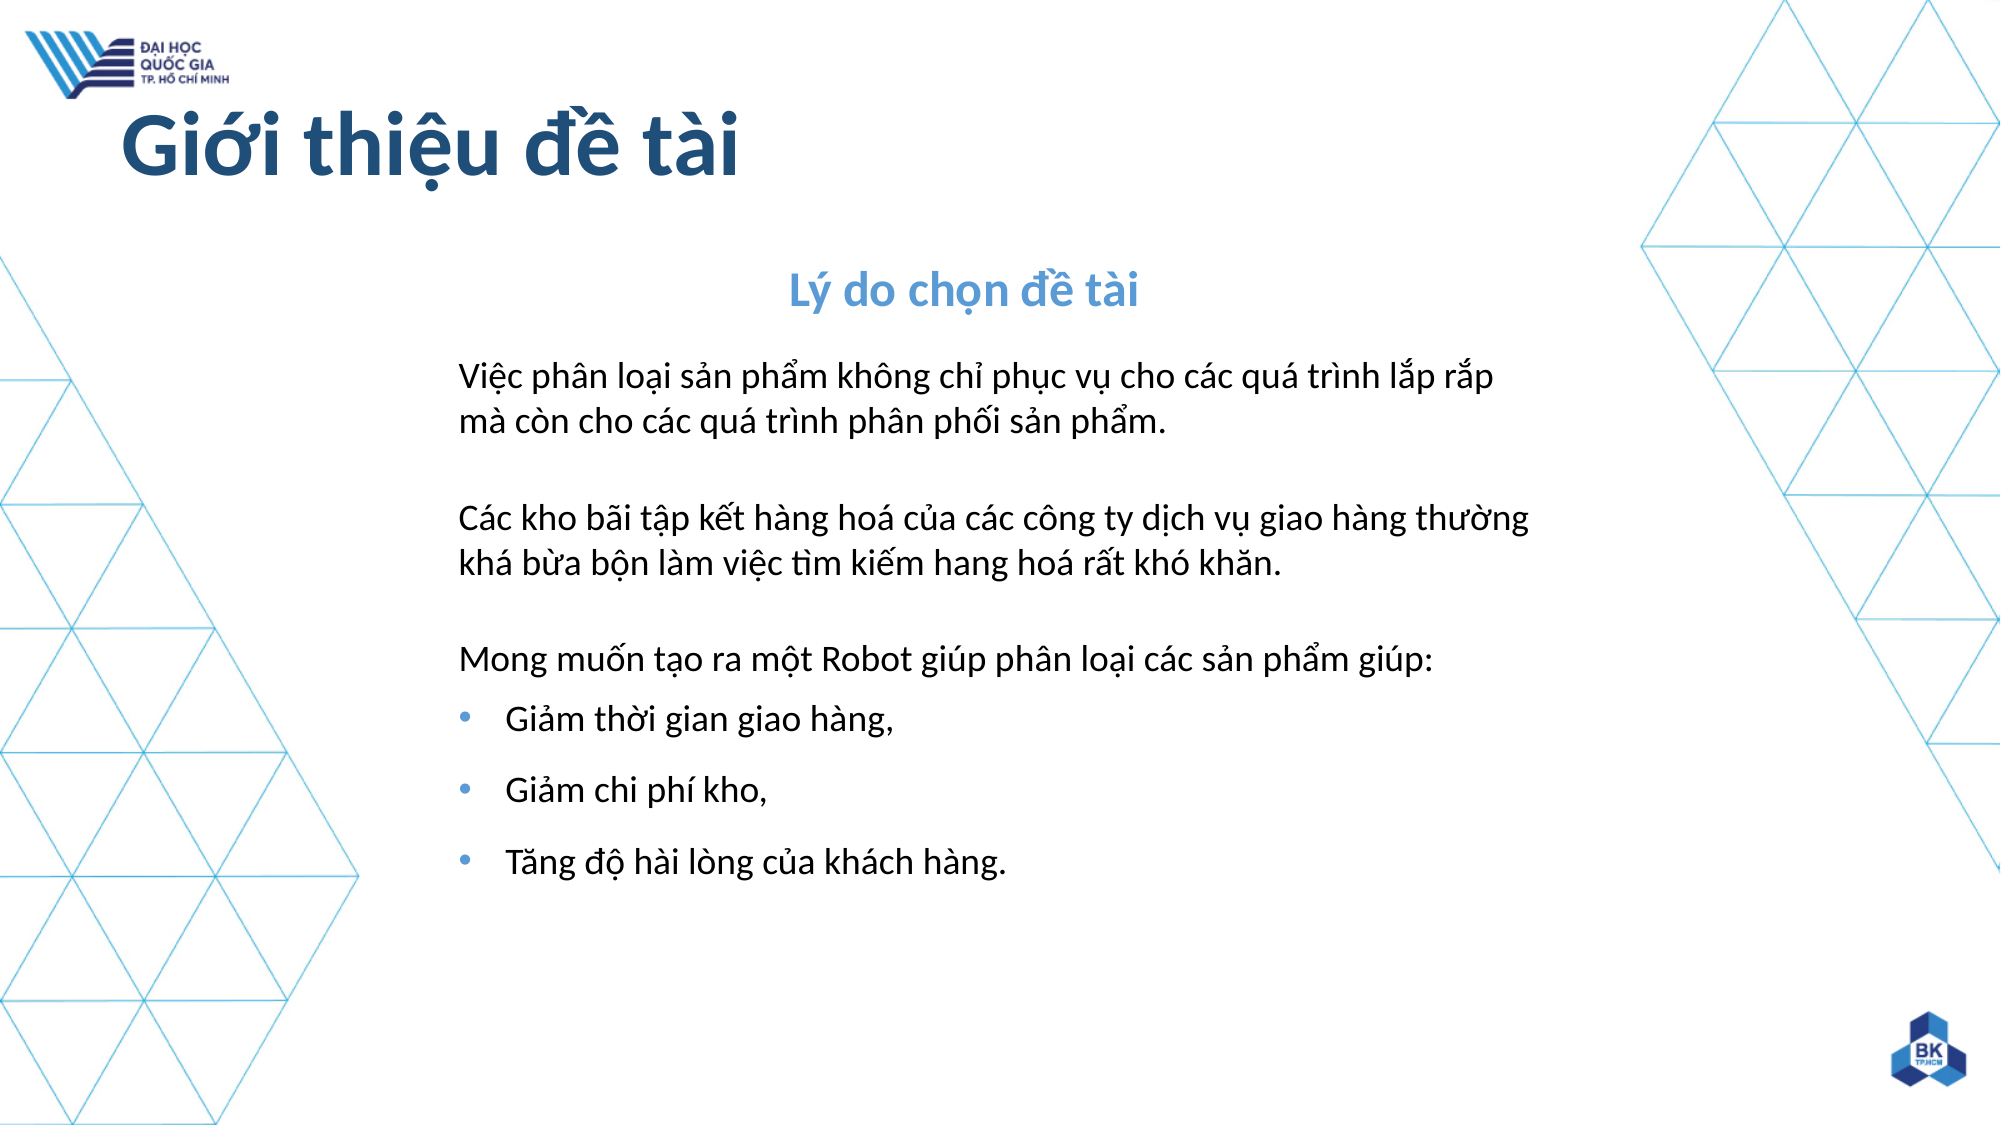

# Giới thiệu đề tài
Lý do chọn đề tài
Việc phân loại sản phẩm không chỉ phục vụ cho các quá trình lắp rắp mà còn cho các quá trình phân phối sản phẩm.
Các kho bãi tập kết hàng hoá của các công ty dịch vụ giao hàng thường khá bừa bộn làm việc tìm kiếm hang hoá rất khó khăn.
Mong muốn tạo ra một Robot giúp phân loại các sản phẩm giúp:
Giảm thời gian giao hàng,
Giảm chi phí kho,
Tăng độ hài lòng của khách hàng.